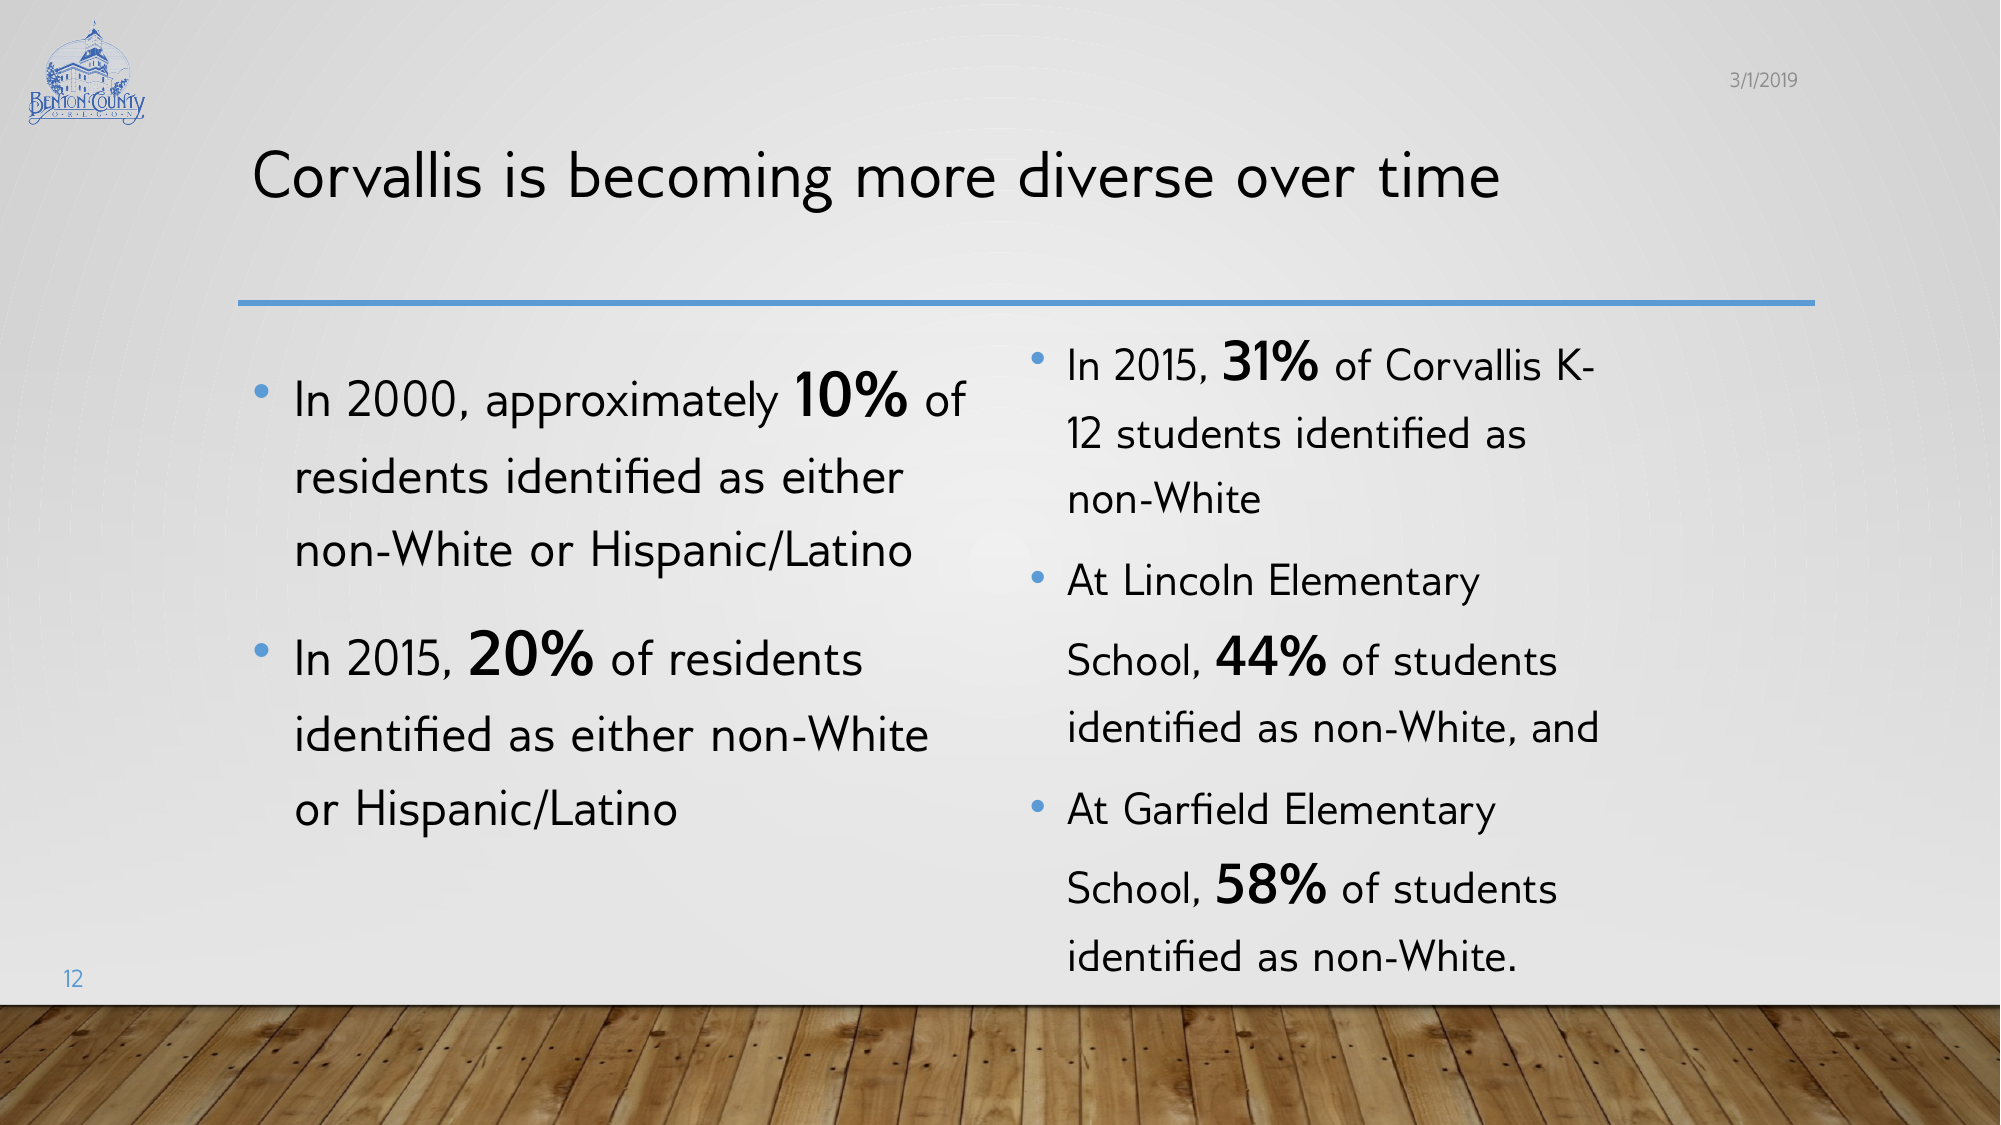

3/1/2019
# Corvallis is becoming more diverse over time
In 2015, 31% of Corvallis K-12 students identified as non-White
At Lincoln Elementary School, 44% of students identified as non-White, and
At Garfield Elementary School, 58% of students identified as non-White.
In 2000, approximately 10% of residents identified as either non-White or Hispanic/Latino
In 2015, 20% of residents identified as either non-White or Hispanic/Latino
12